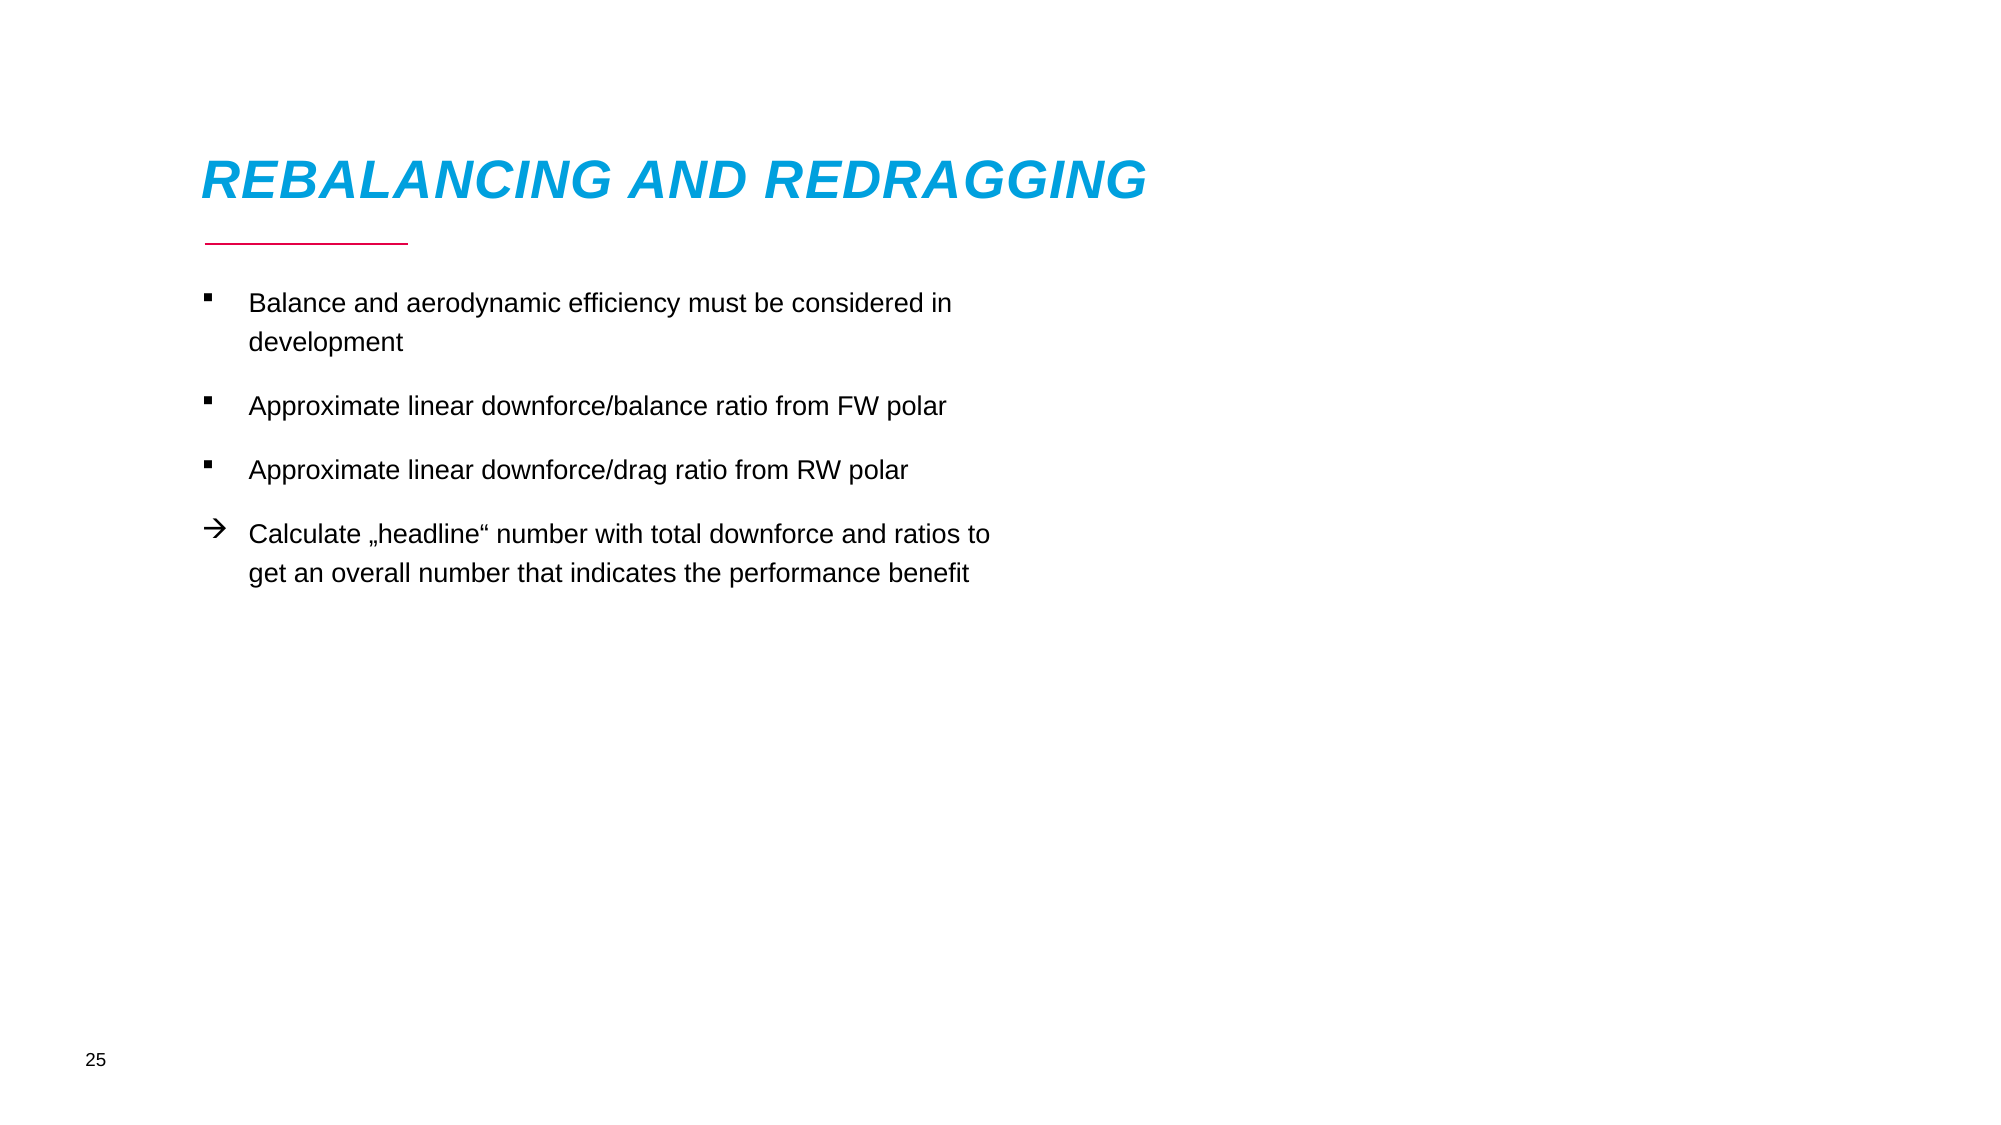

# Rebalancing and Redragging
Balance and aerodynamic efficiency must be considered in development
Approximate linear downforce/balance ratio from FW polar
Approximate linear downforce/drag ratio from RW polar
Calculate „headline“ number with total downforce and ratios to get an overall number that indicates the performance benefit

25